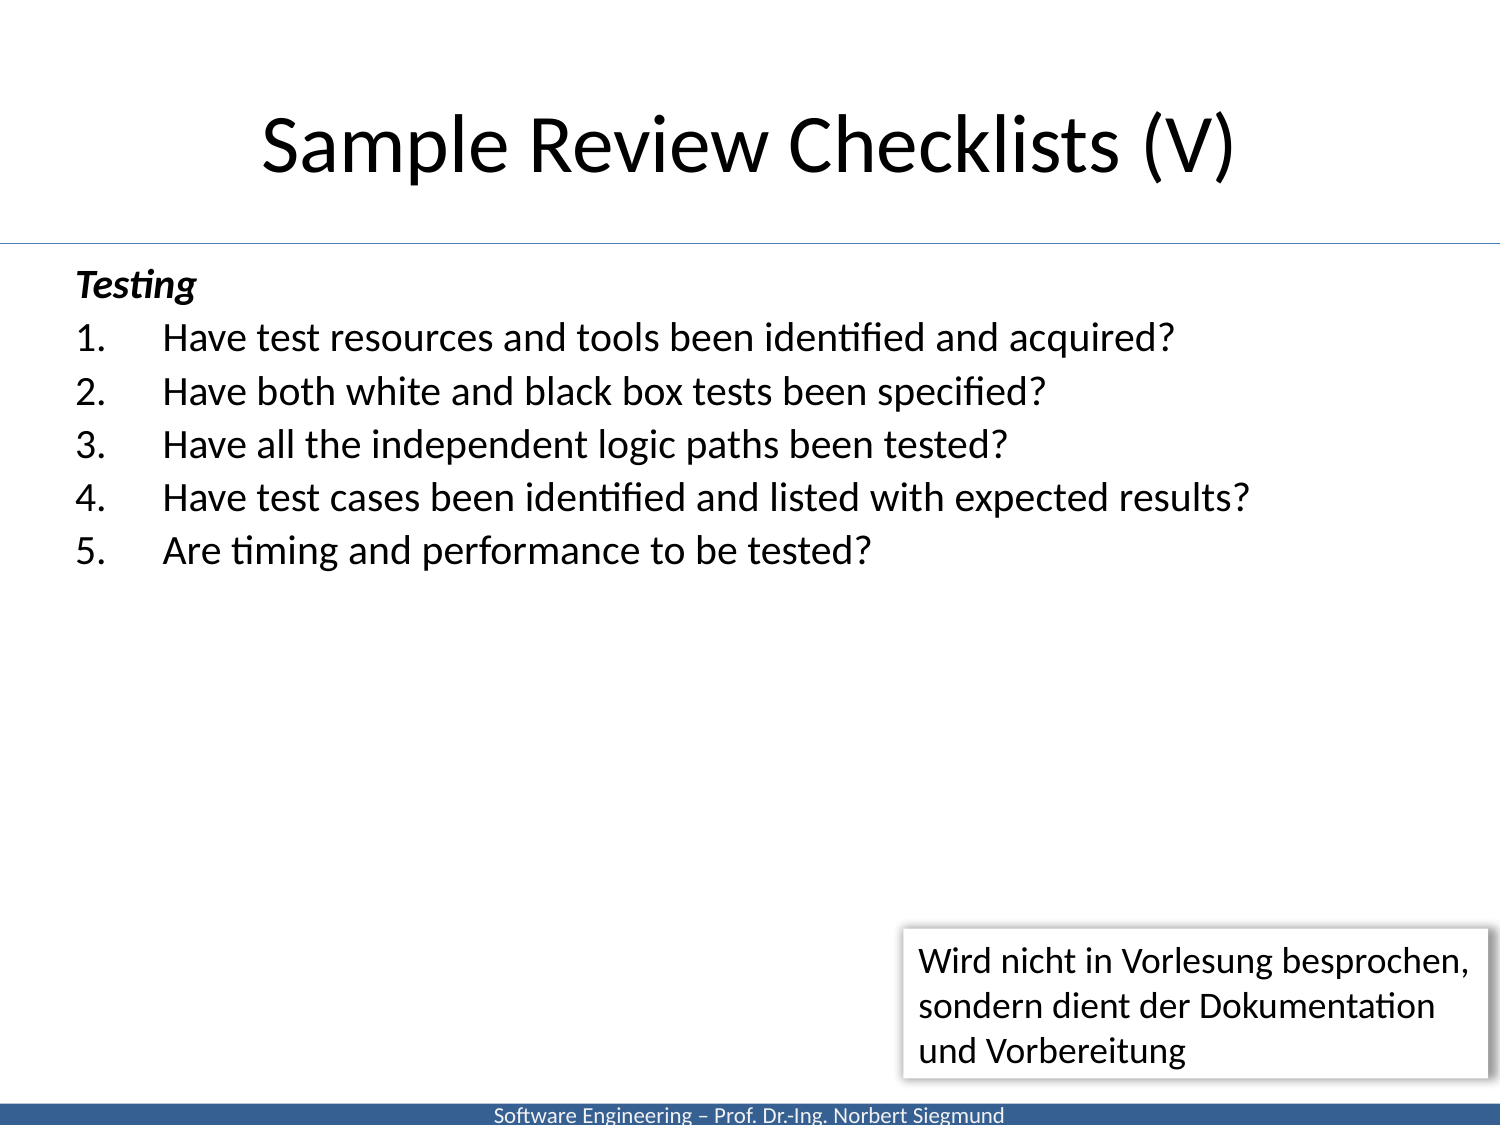

# Sample Review Checklists (V)
Testing
Have test resources and tools been identified and acquired?
Have both white and black box tests been specified?
Have all the independent logic paths been tested?
Have test cases been identified and listed with expected results?
Are timing and performance to be tested?
Wird nicht in Vorlesung besprochen, sondern dient der Dokumentation und Vorbereitung